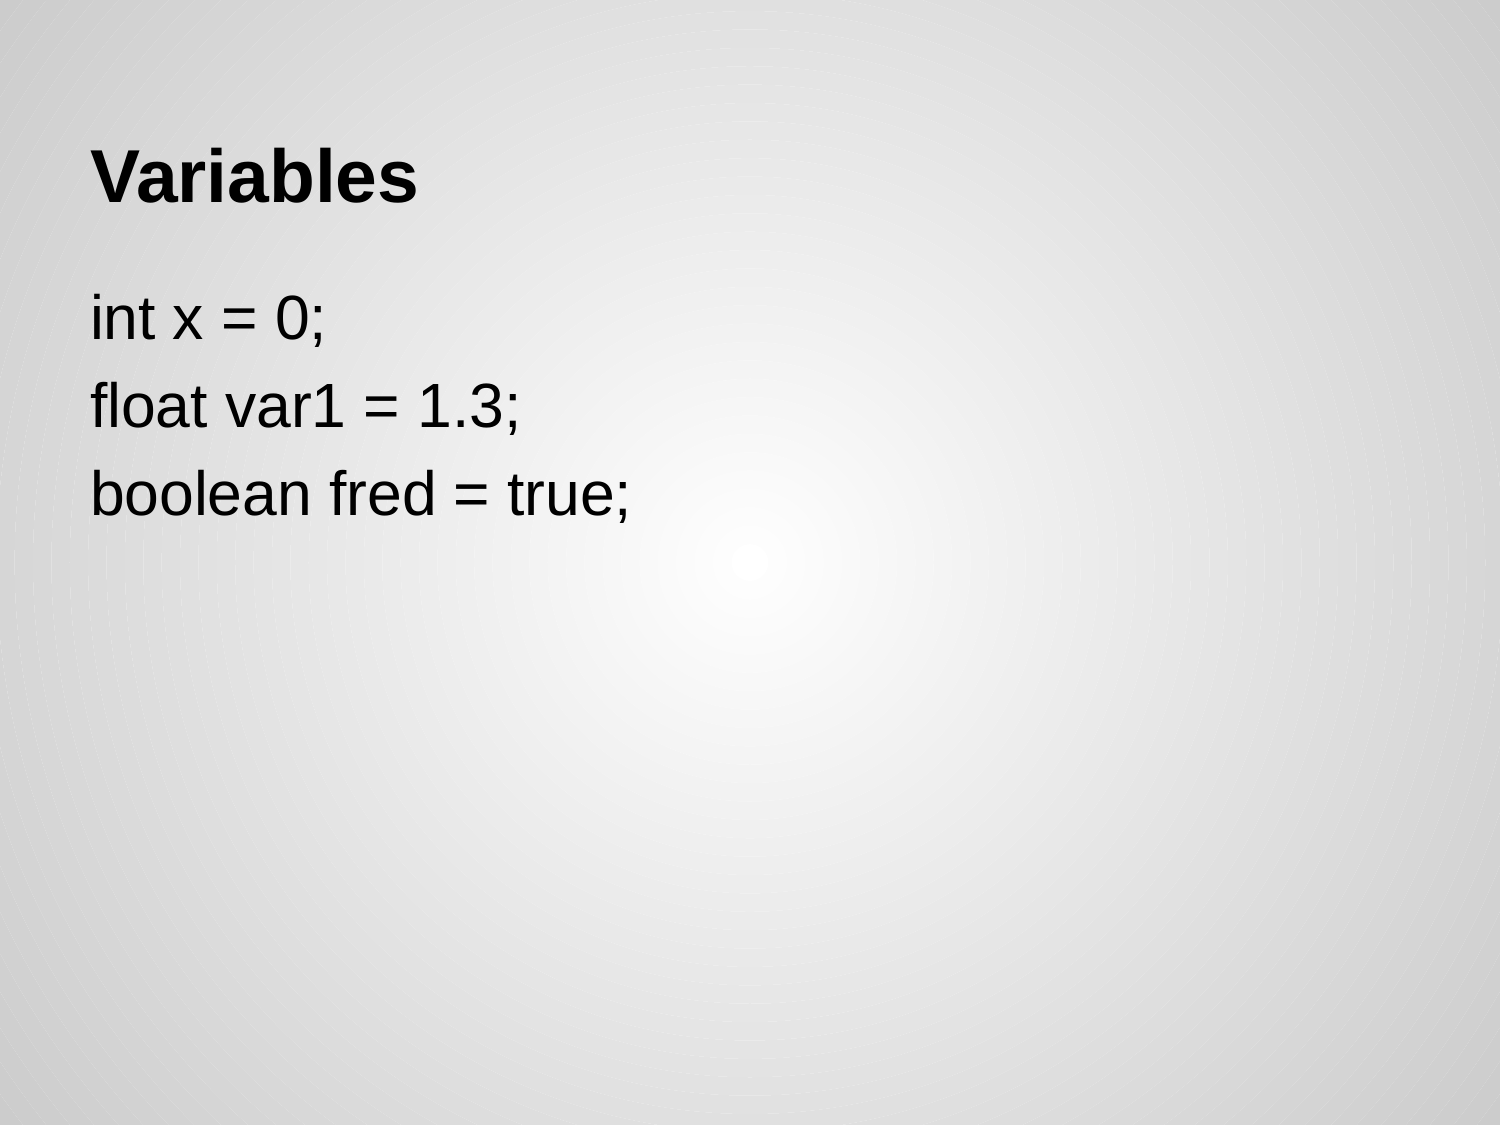

# Variables
int x = 0;
float var1 = 1.3;
boolean fred = true;